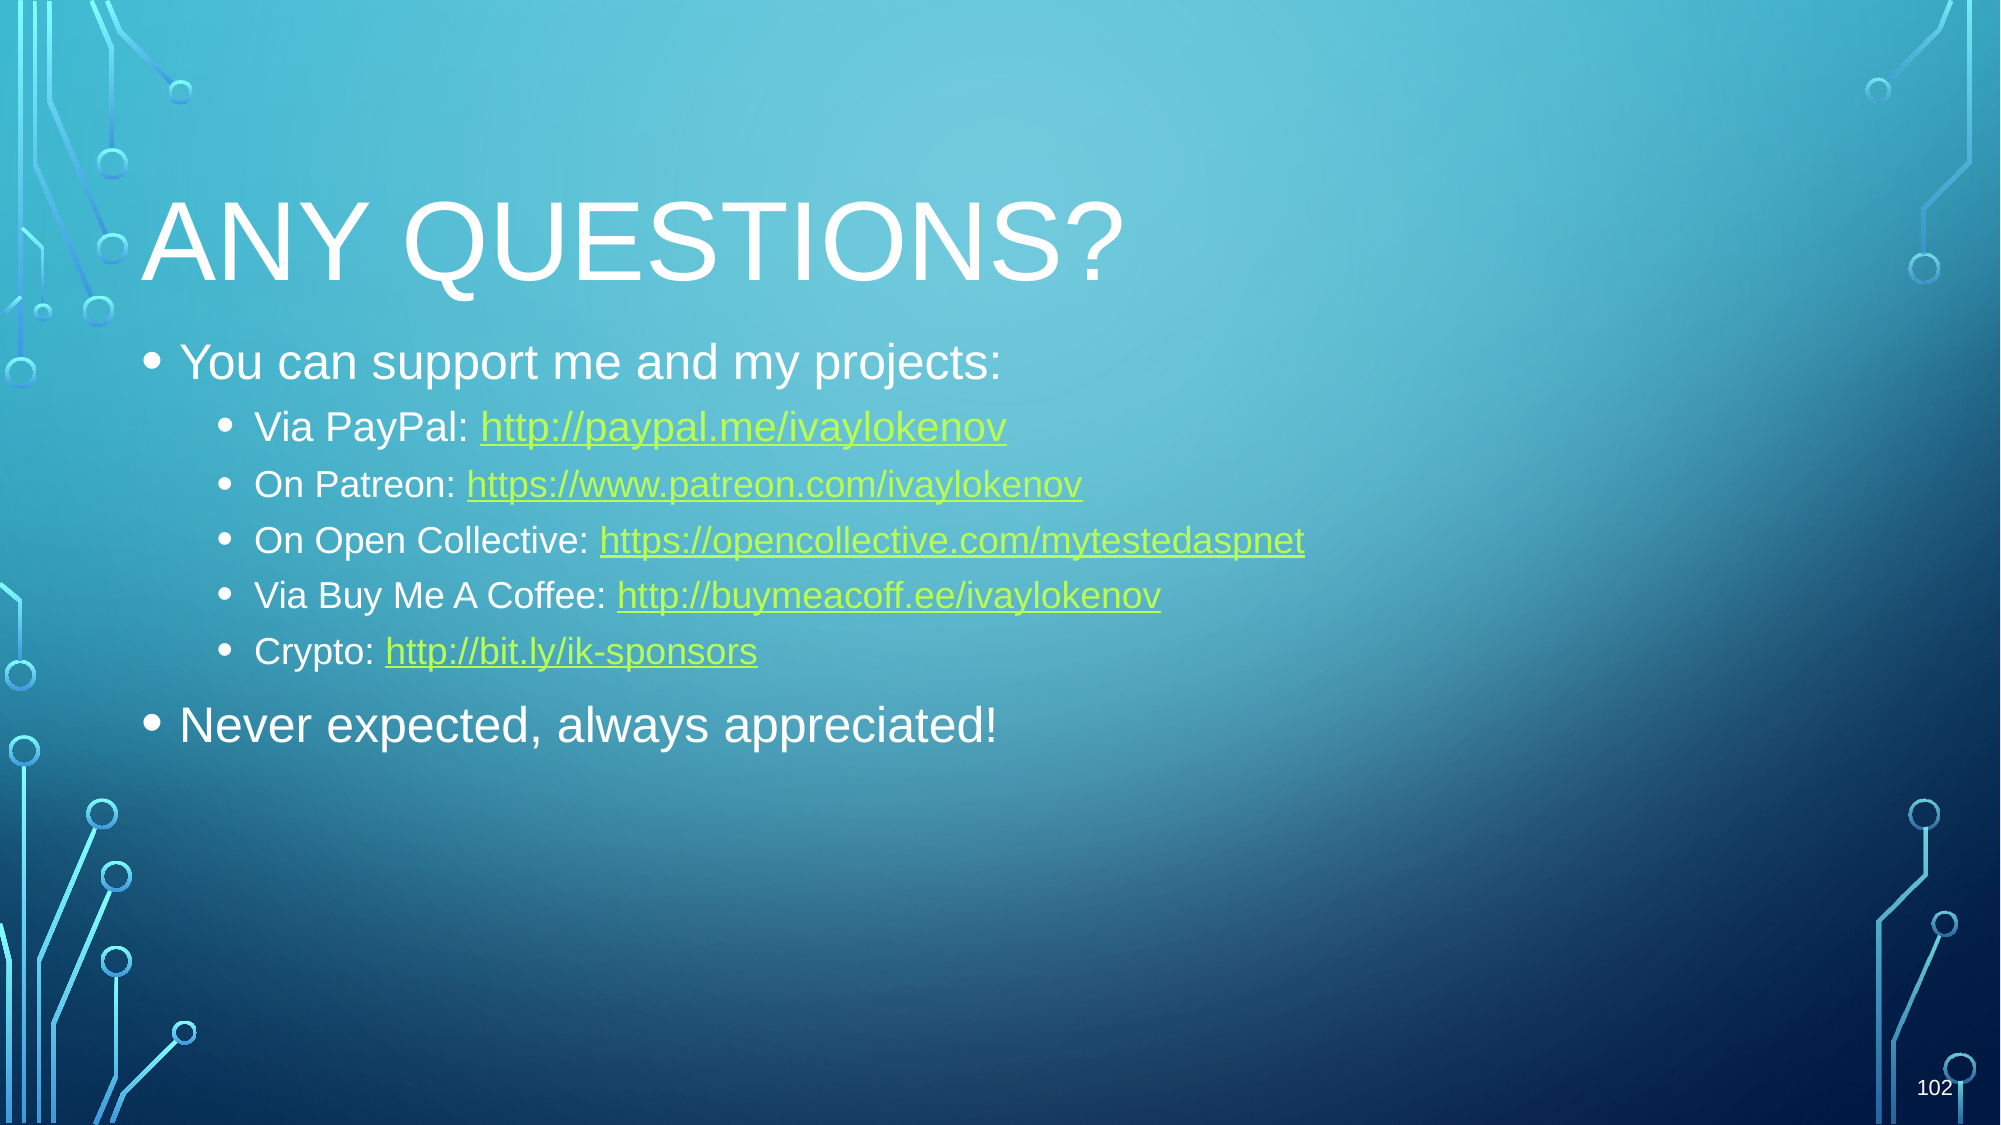

# ANY QUESTIONS?
You can support me and my projects:
Via PayPal: http://paypal.me/ivaylokenov
On Patreon: https://www.patreon.com/ivaylokenov
On Open Collective: https://opencollective.com/mytestedaspnet
Via Buy Me A Coffee: http://buymeacoff.ee/ivaylokenov
Crypto: http://bit.ly/ik-sponsors
Never expected, always appreciated!
102